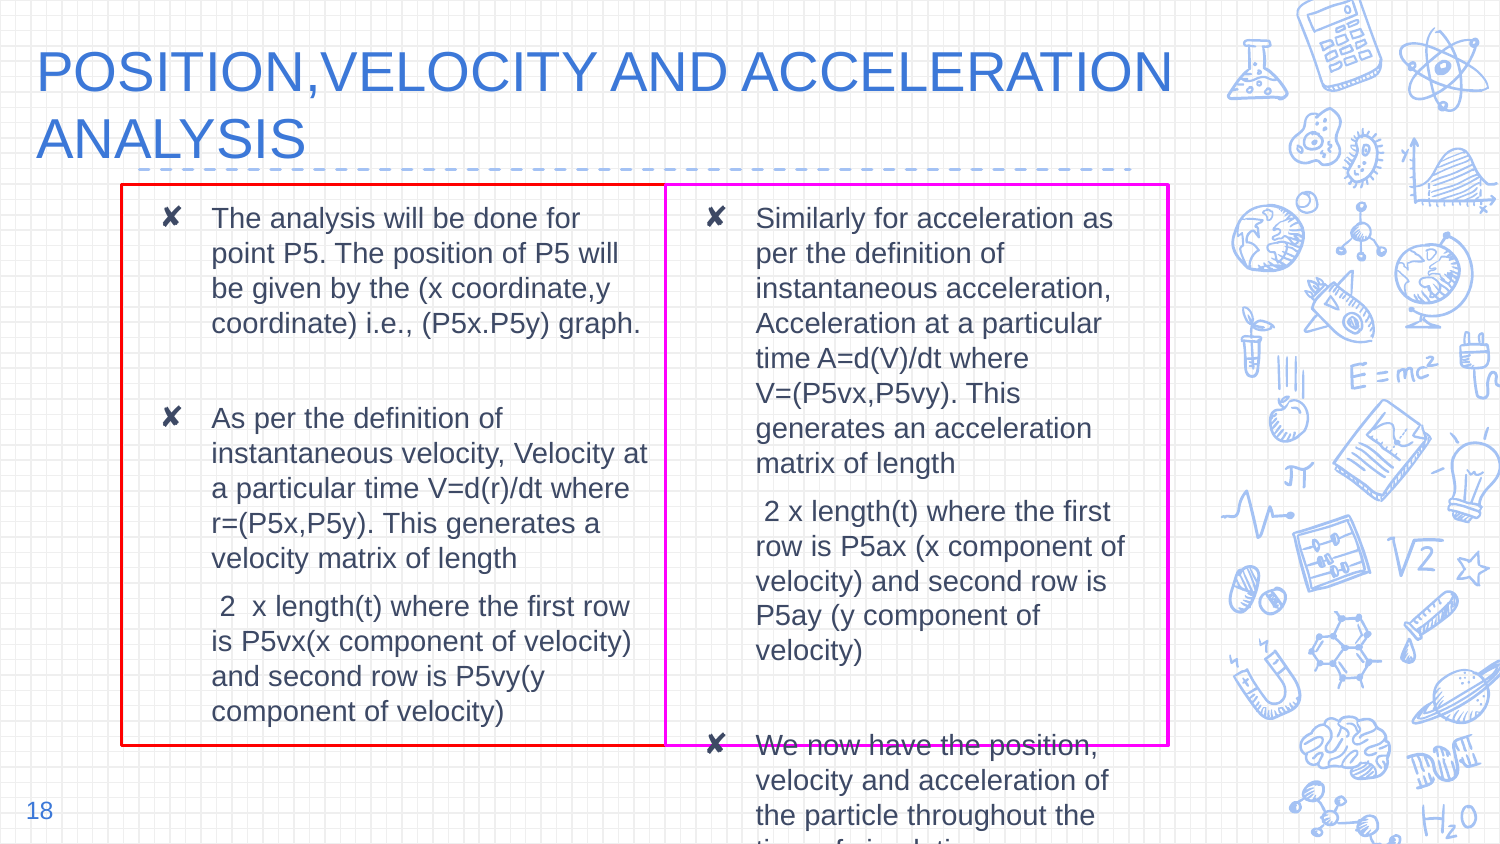

# POSITION,VELOCITY AND ACCELERATION ANALYSIS
The analysis will be done for point P5. The position of P5 will be given by the (x coordinate,y coordinate) i.e., (P5x.P5y) graph.

As per the definition of instantaneous velocity, Velocity at a particular time V=d(r)/dt where r=(P5x,P5y). This generates a velocity matrix of length
 2  x length(t) where the first row is P5vx(x component of velocity) and second row is P5vy(y component of velocity)

Similarly for acceleration as per the definition of instantaneous acceleration, Acceleration at a particular time A=d(V)/dt where V=(P5vx,P5vy). This generates an acceleration matrix of length
 2 x length(t) where the first row is P5ax (x component of velocity) and second row is P5ay (y component of velocity)

We now have the position, velocity and acceleration of the particle throughout the time of simulation.
18